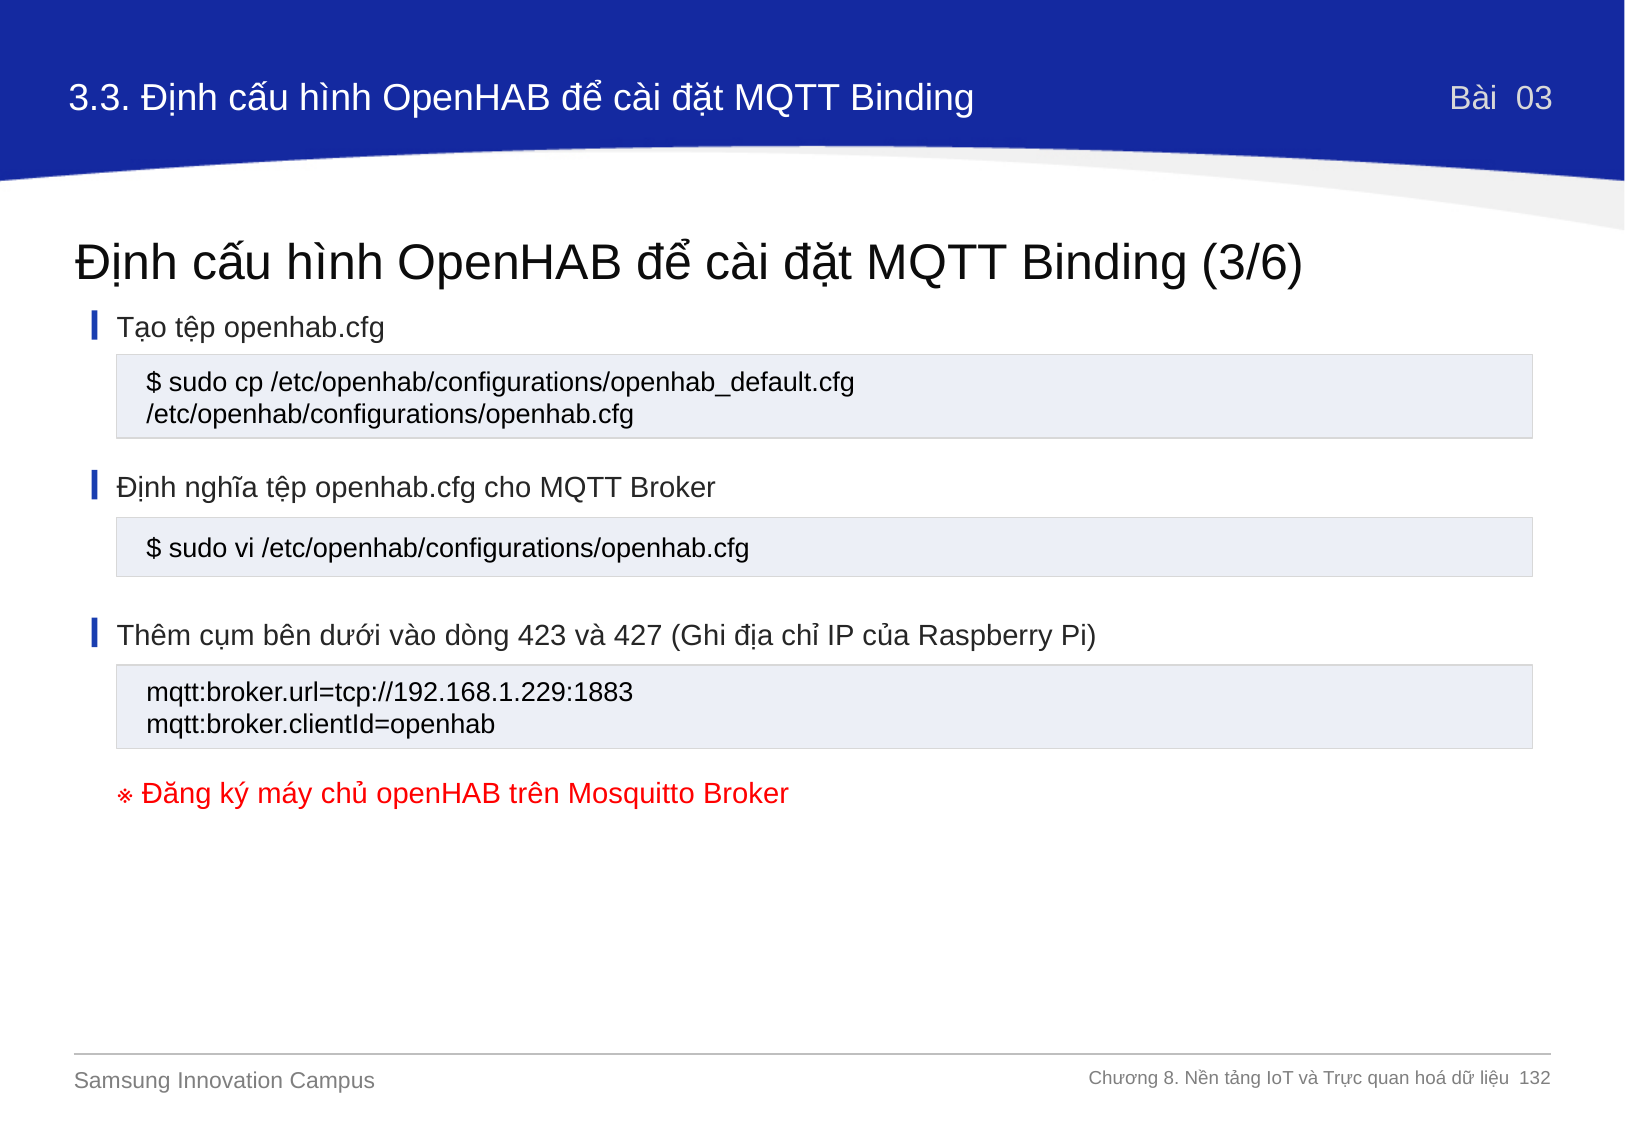

3.3. Định cấu hình OpenHAB để cài đặt MQTT Binding
Bài  03
Định cấu hình OpenHAB để cài đặt MQTT Binding (3/6)
Tạo tệp openhab.cfg

$ sudo cp /etc/openhab/configurations/openhab_default.cfg
/etc/openhab/configurations/openhab.cfg
Định nghĩa tệp openhab.cfg cho MQTT Broker

$ sudo vi /etc/openhab/configurations/openhab.cfg
Thêm cụm bên dưới vào dòng 423 và 427 (Ghi địa chỉ IP của Raspberry Pi)

mqtt:broker.url=tcp://192.168.1.229:1883
mqtt:broker.clientId=openhab
※ Đăng ký máy chủ openHAB trên Mosquitto Broker